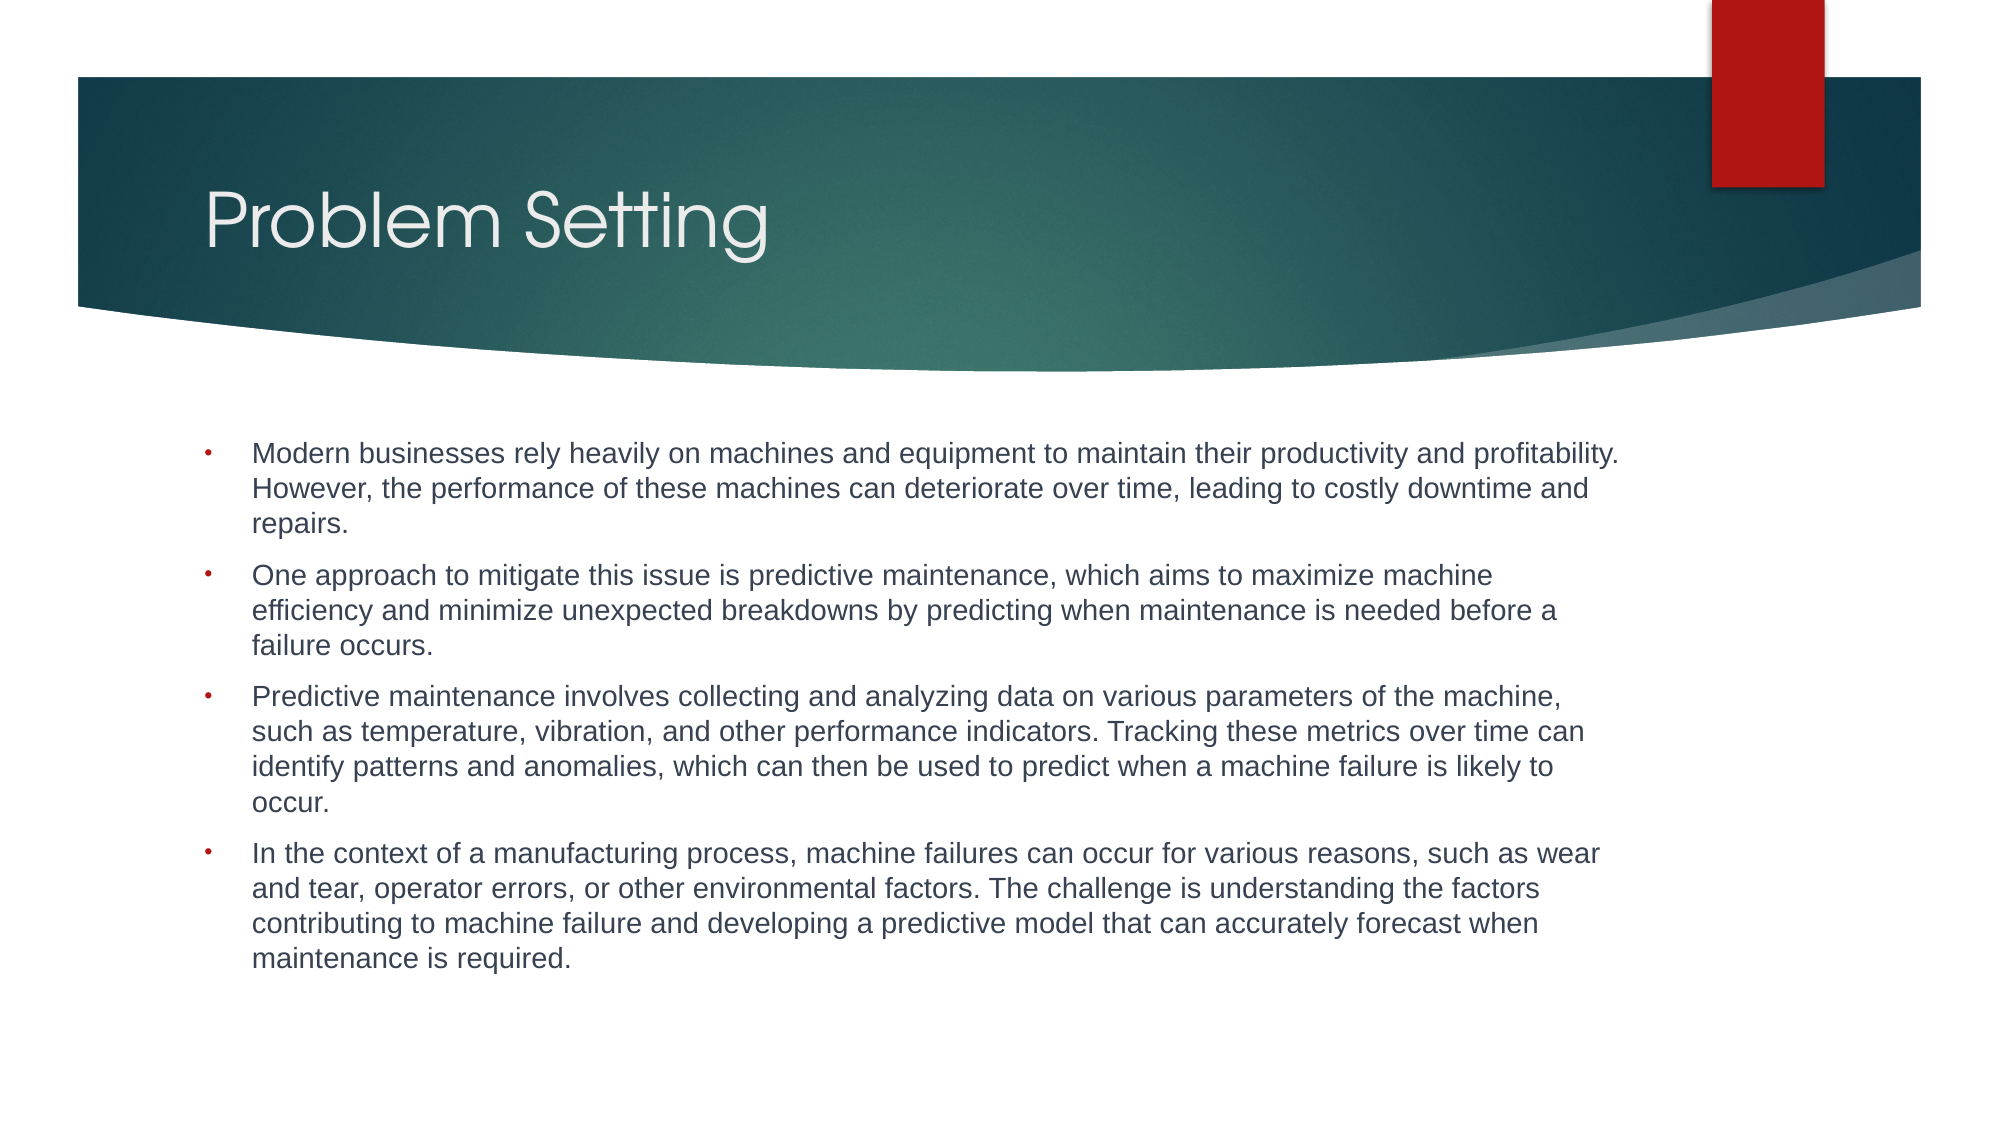

# Problem Setting
Modern businesses rely heavily on machines and equipment to maintain their productivity and profitability. However, the performance of these machines can deteriorate over time, leading to costly downtime and repairs.
One approach to mitigate this issue is predictive maintenance, which aims to maximize machine efficiency and minimize unexpected breakdowns by predicting when maintenance is needed before a failure occurs.
Predictive maintenance involves collecting and analyzing data on various parameters of the machine, such as temperature, vibration, and other performance indicators. Tracking these metrics over time can identify patterns and anomalies, which can then be used to predict when a machine failure is likely to occur.
In the context of a manufacturing process, machine failures can occur for various reasons, such as wear and tear, operator errors, or other environmental factors. The challenge is understanding the factors contributing to machine failure and developing a predictive model that can accurately forecast when maintenance is required.